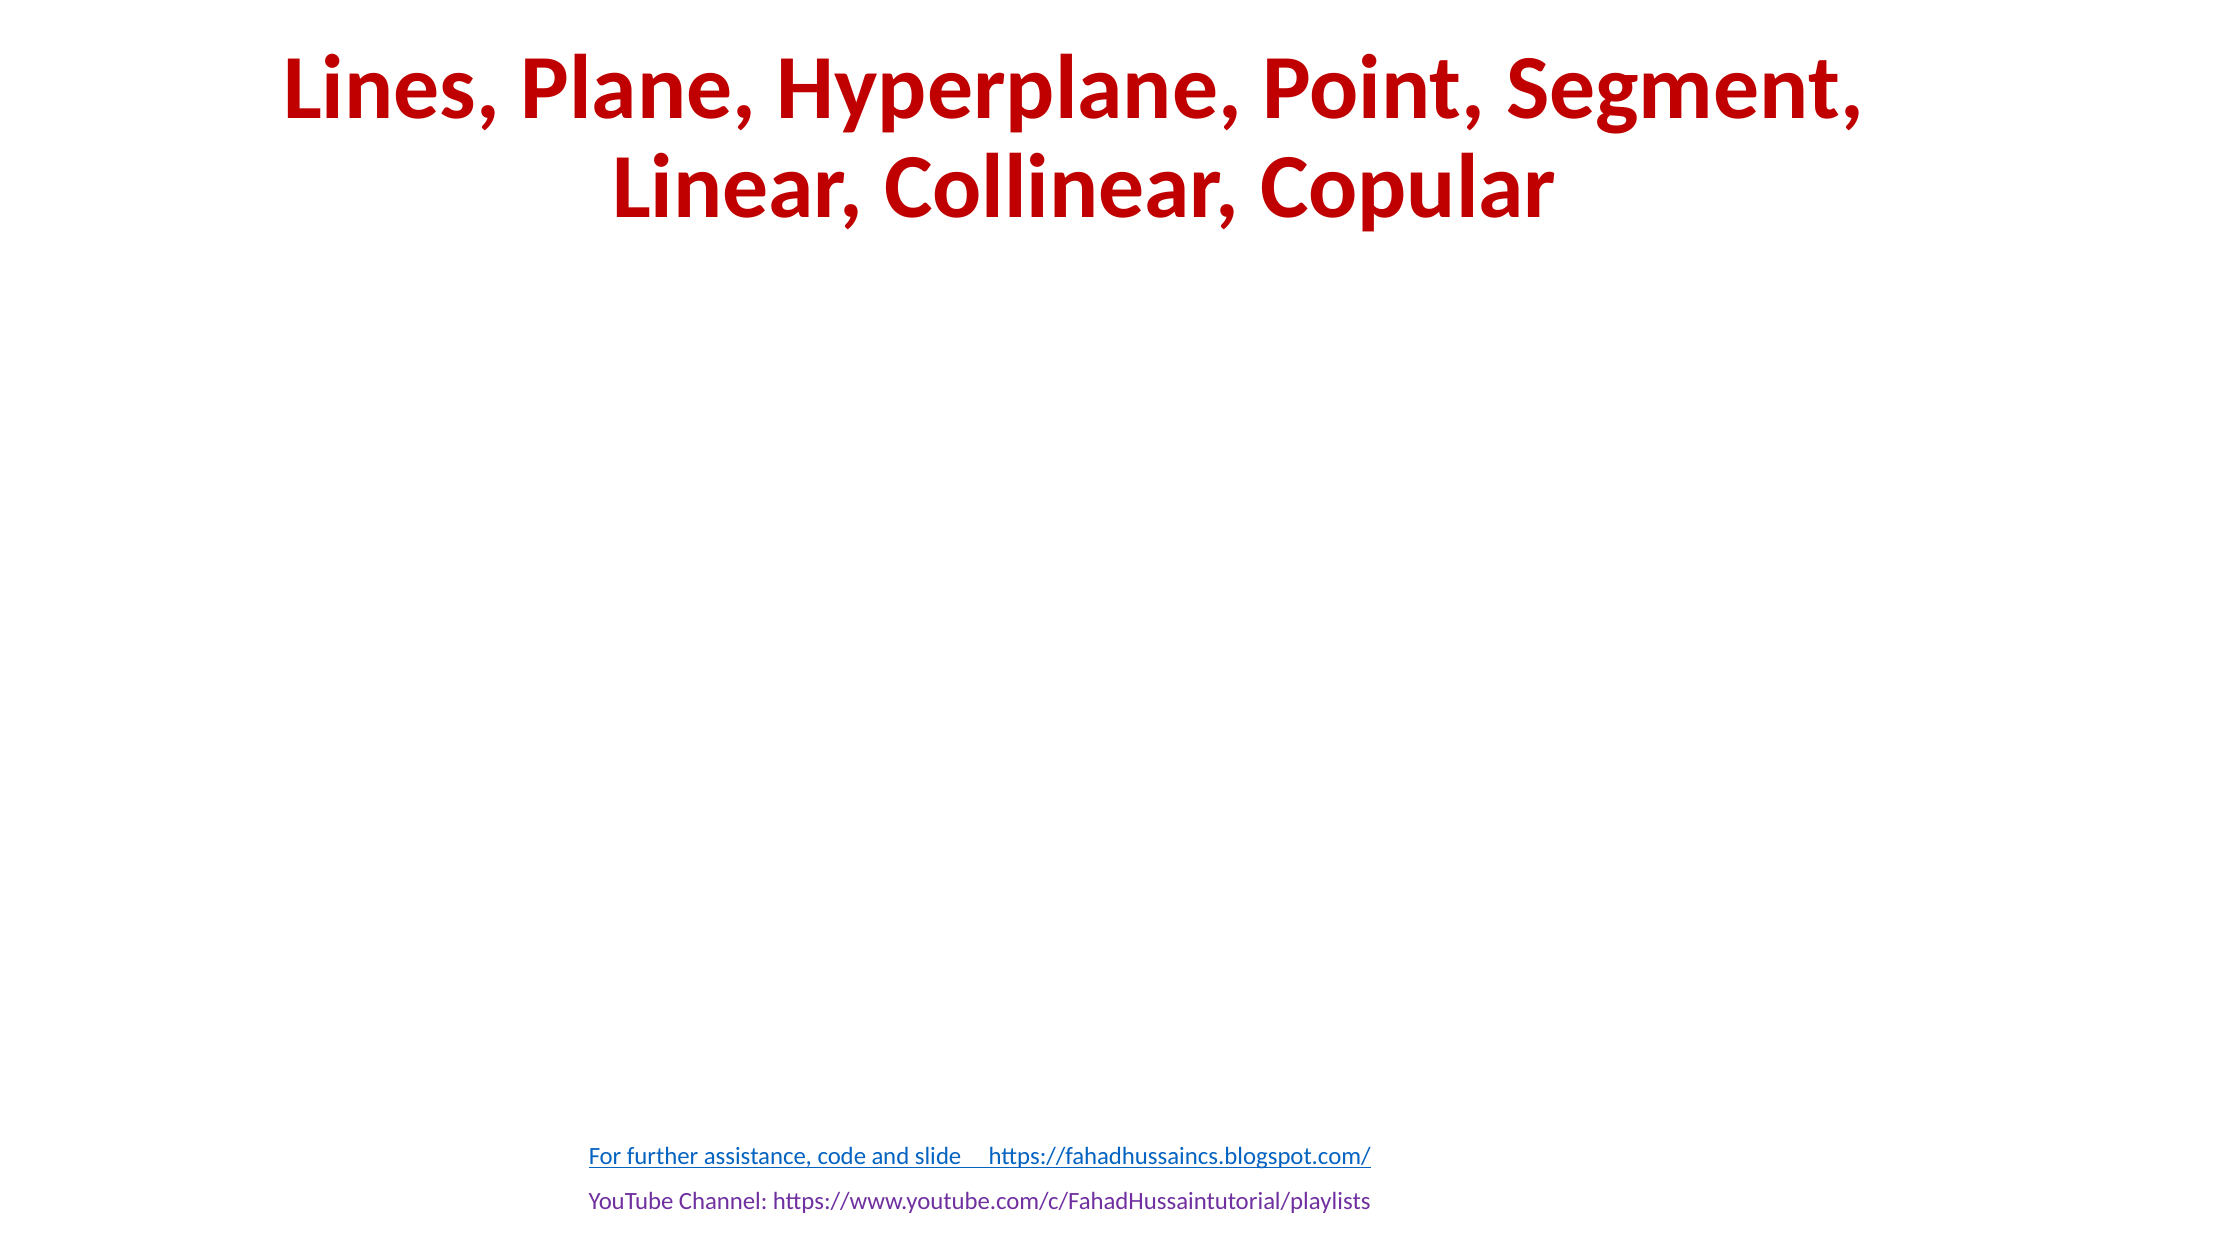

# Lines, Plane, Hyperplane, Point, Segment, Linear, Collinear, Copular
For further assistance, code and slide     https://fahadhussaincs.blogspot.com/
YouTube Channel: https://www.youtube.com/c/FahadHussaintutorial/playlists